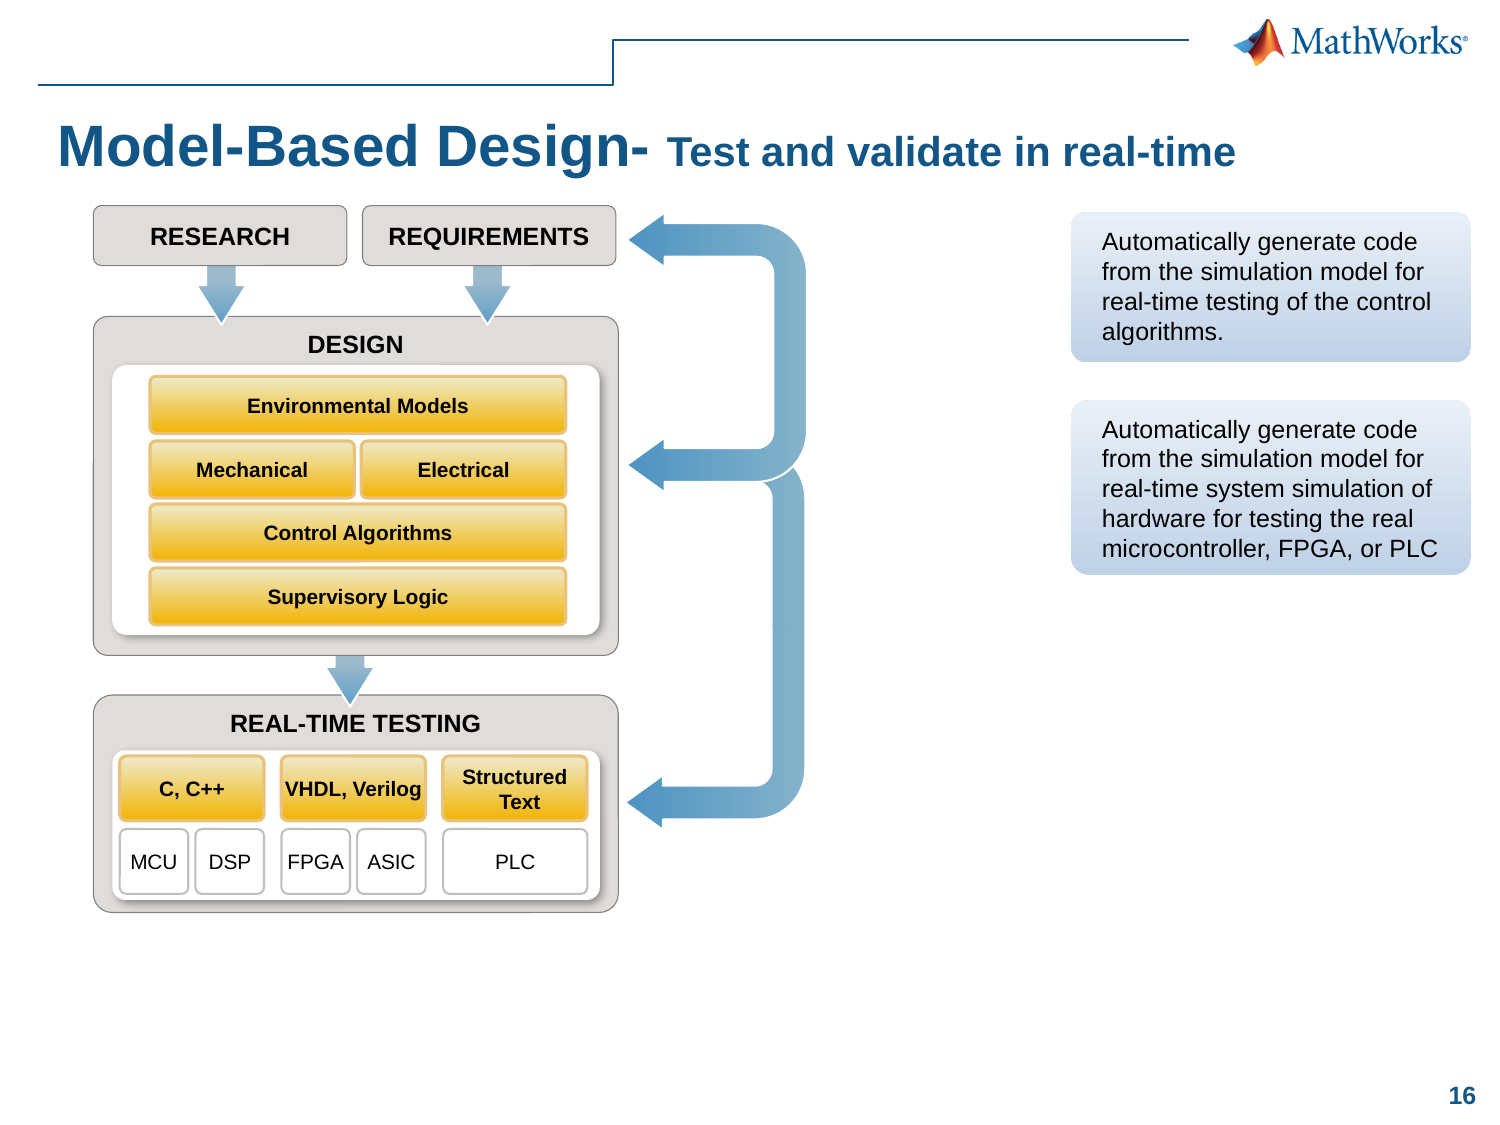

# Model-Based Design- Test and validate in real-time
RESEARCH
REQUIREMENTS

Automatically generate code from the simulation model for real-time testing of the control algorithms.

DESIGN

Environmental Models

Automatically generate code from the simulation model for real-time system simulation of hardware for testing the real microcontroller, FPGA, or PLC

Mechanical
Electrical
Control Algorithms
Supervisory Logic

REAL-TIME TESTING

C, C++
VHDL, Verilog
Structured Text
MCU
DSP
FPGA
ASIC
PLC